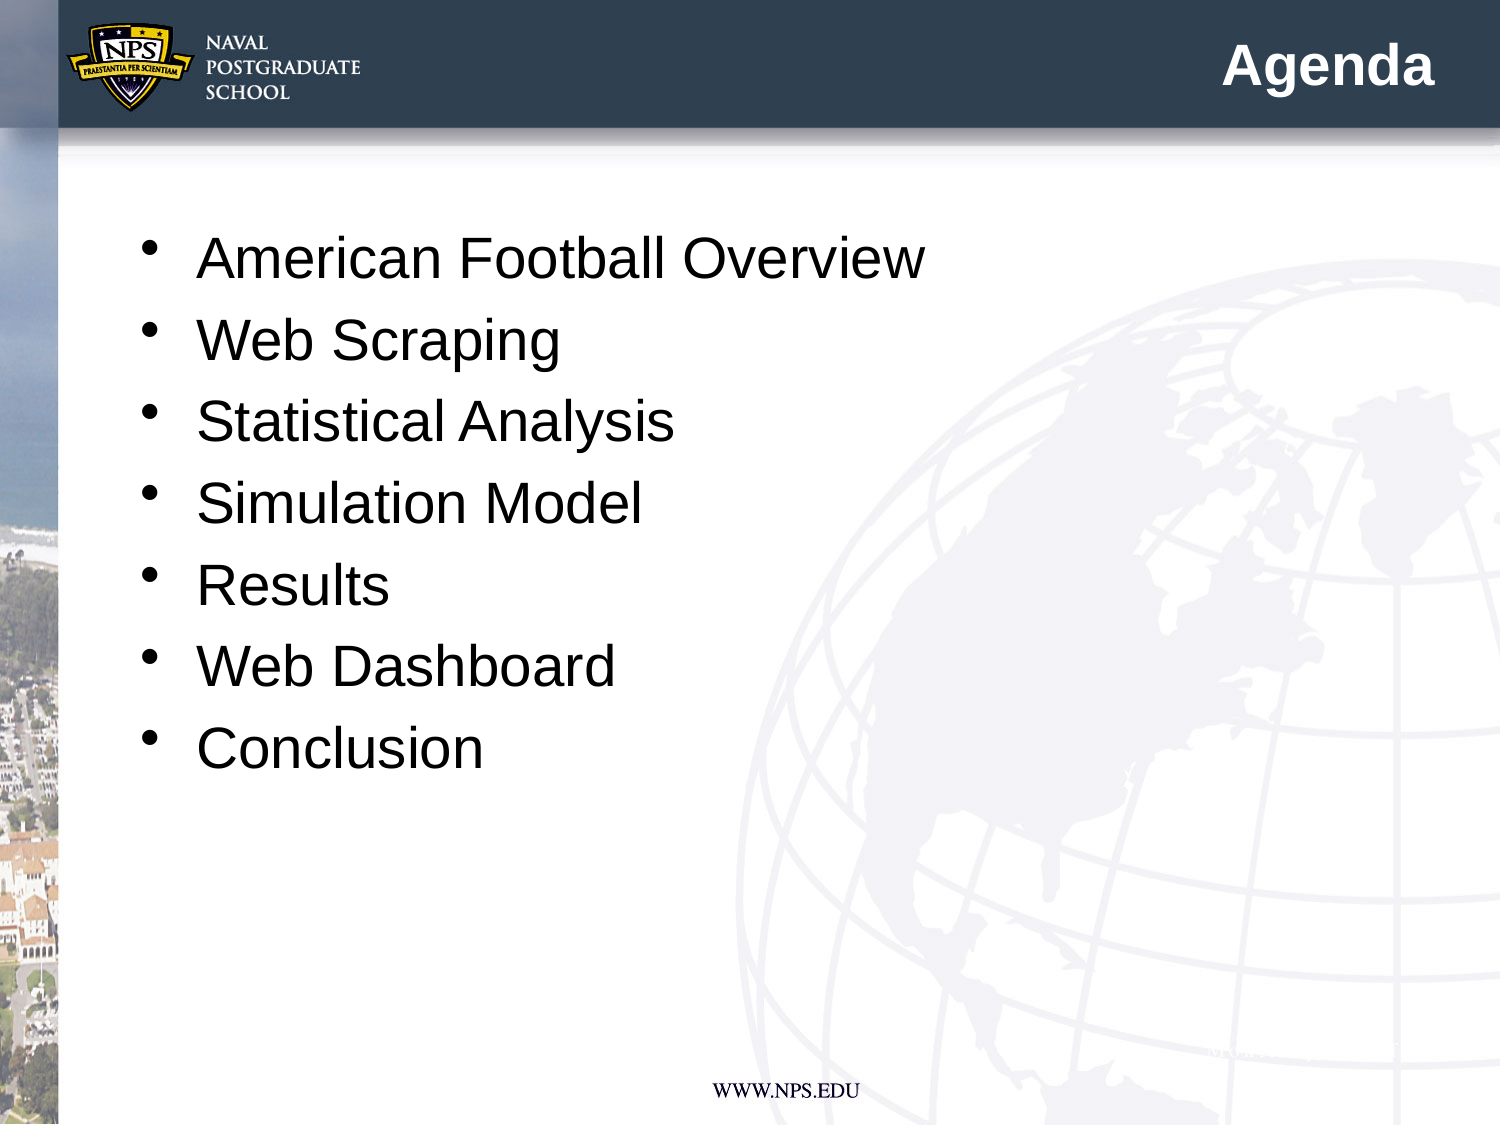

# Agenda
American Football Overview
Web Scraping
Statistical Analysis
Simulation Model
Results
Web Dashboard
Conclusion